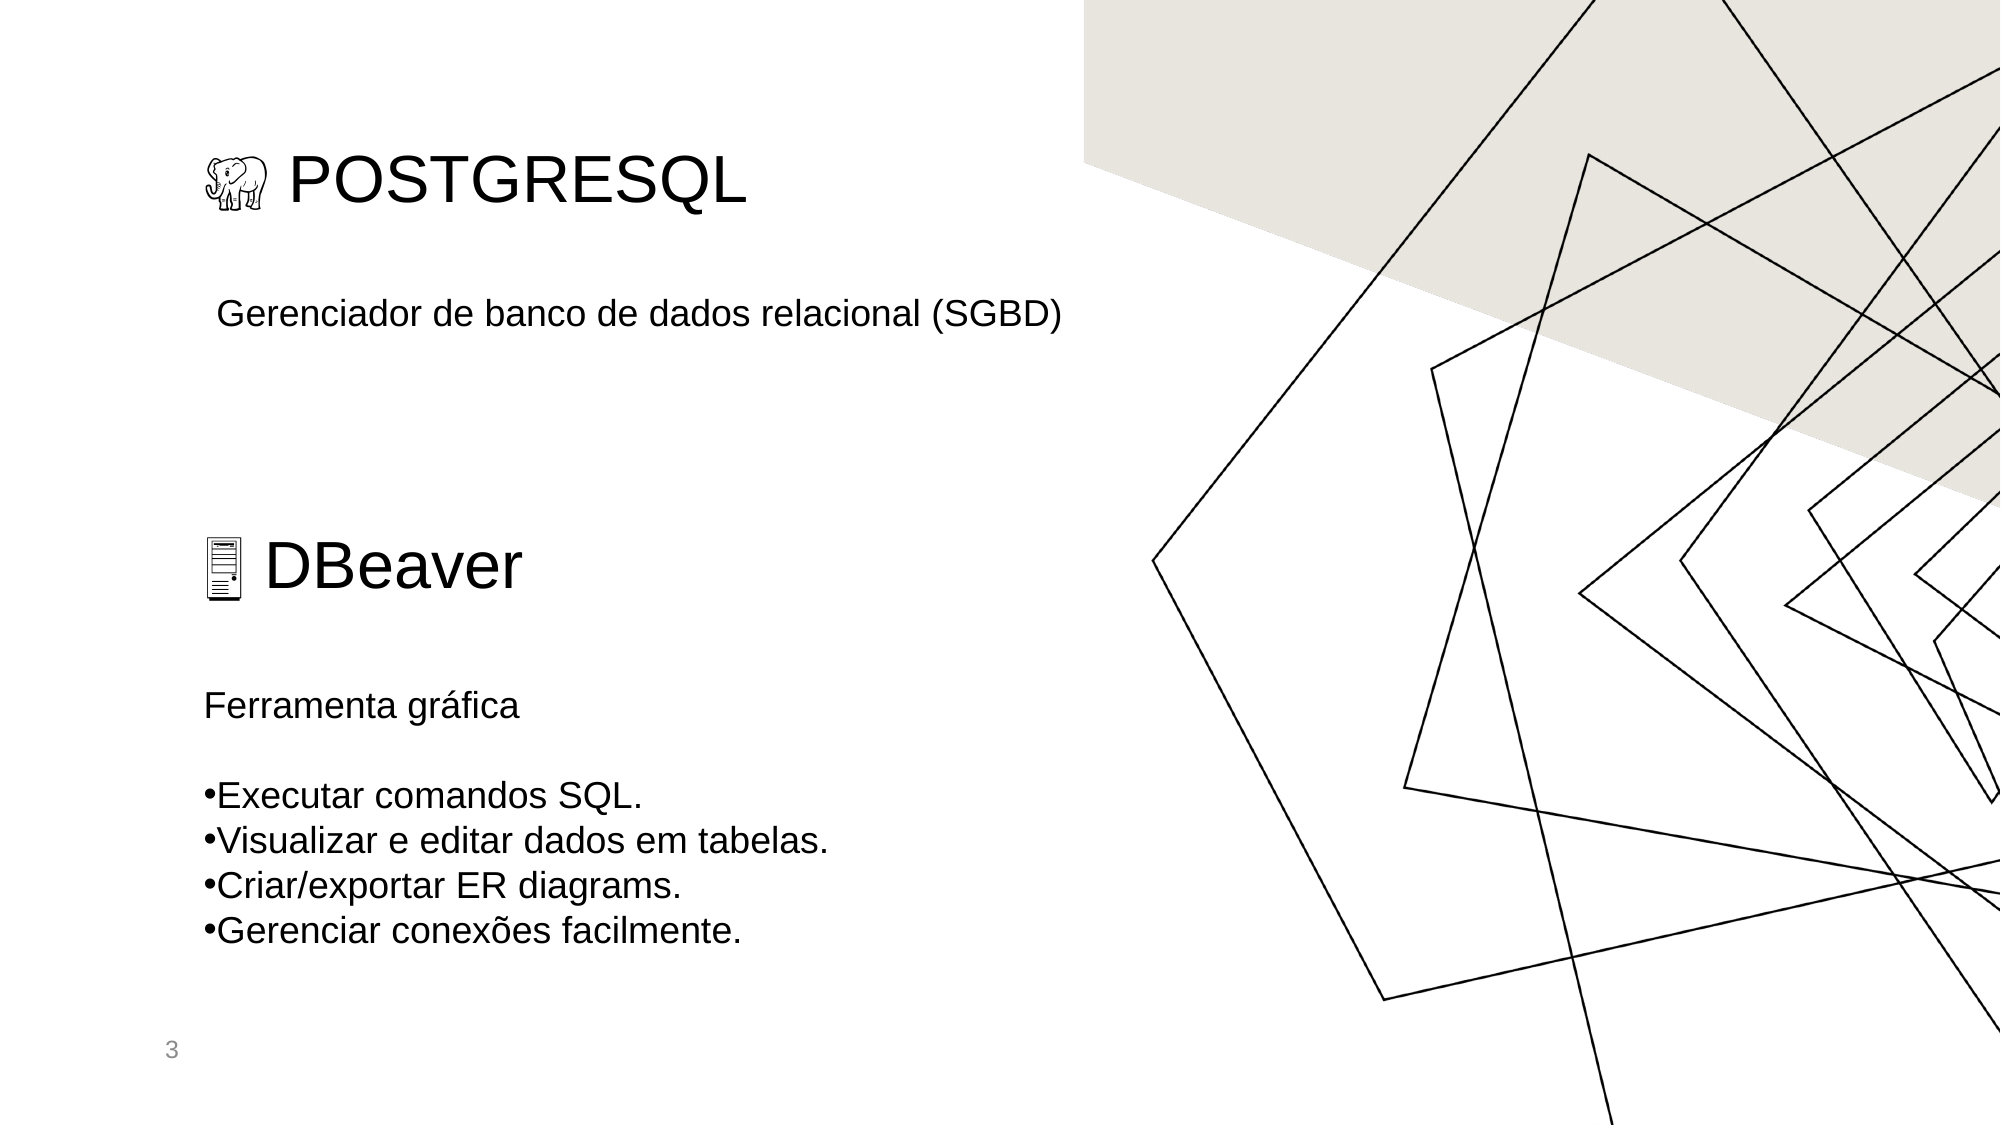

# 🐘 PostgreSQL
Gerenciador de banco de dados relacional (SGBD)
🖥️ DBeaver
Ferramenta gráfica

Executar comandos SQL.
Visualizar e editar dados em tabelas.
Criar/exportar ER diagrams.
Gerenciar conexões facilmente.
3